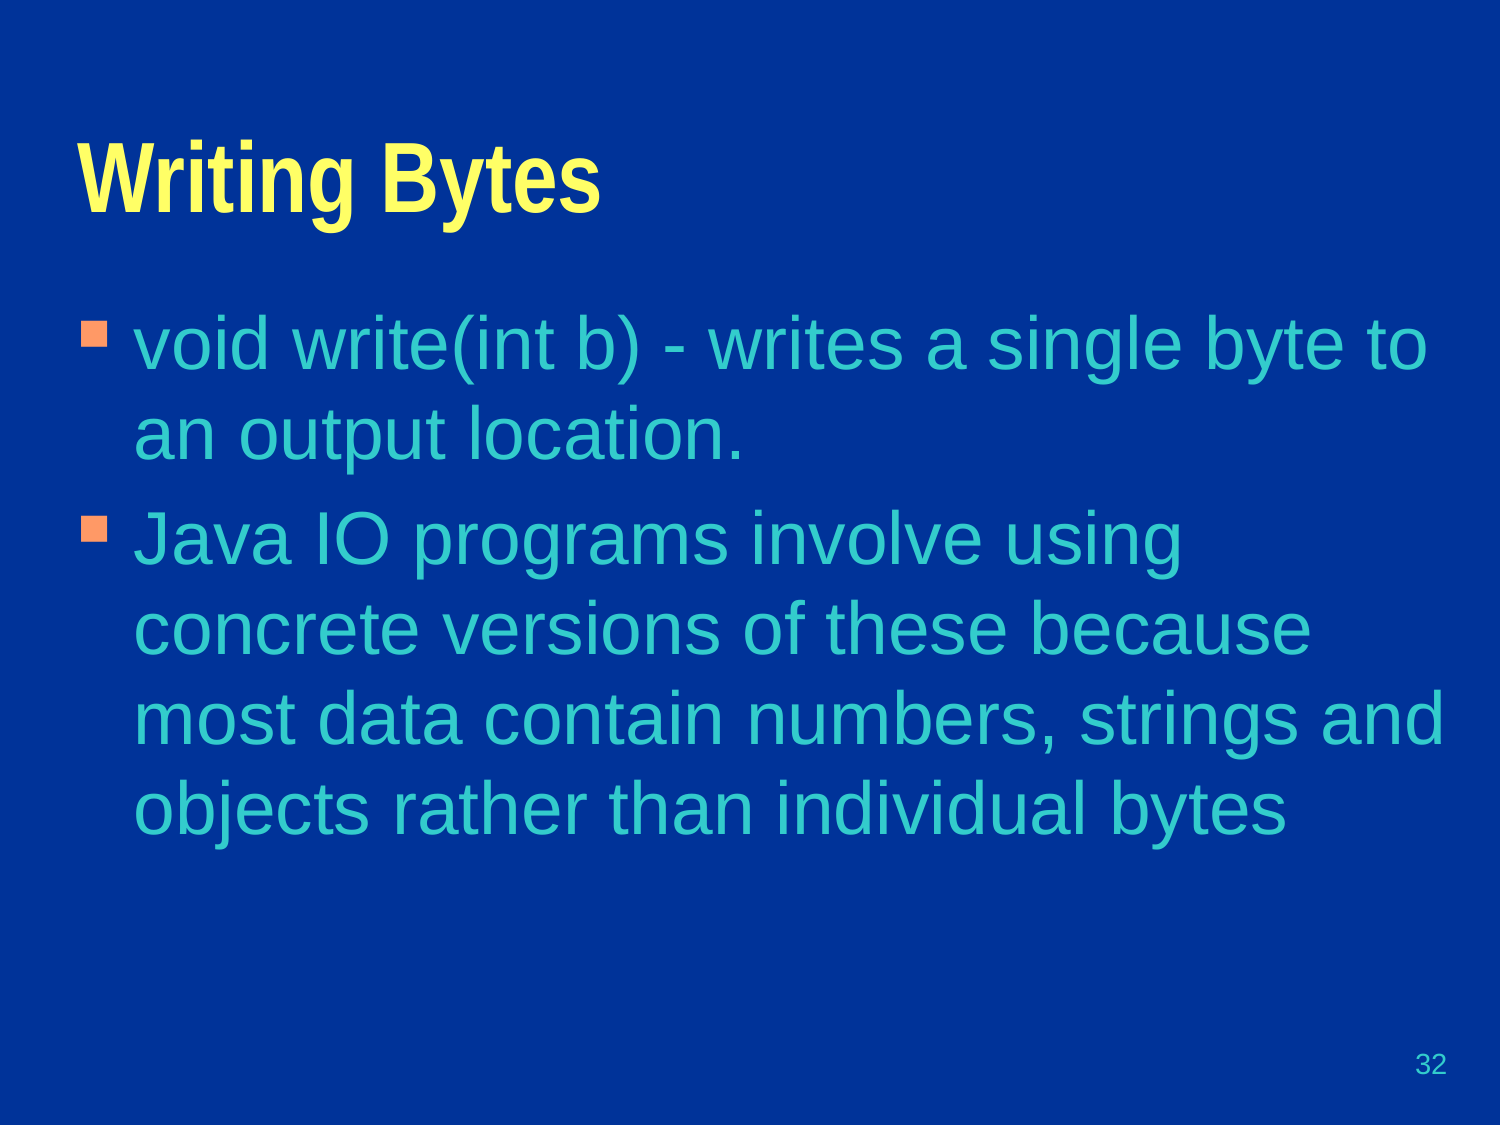

# Writing Bytes
void write(int b) - writes a single byte to an output location.
Java IO programs involve using concrete versions of these because most data contain numbers, strings and objects rather than individual bytes
32